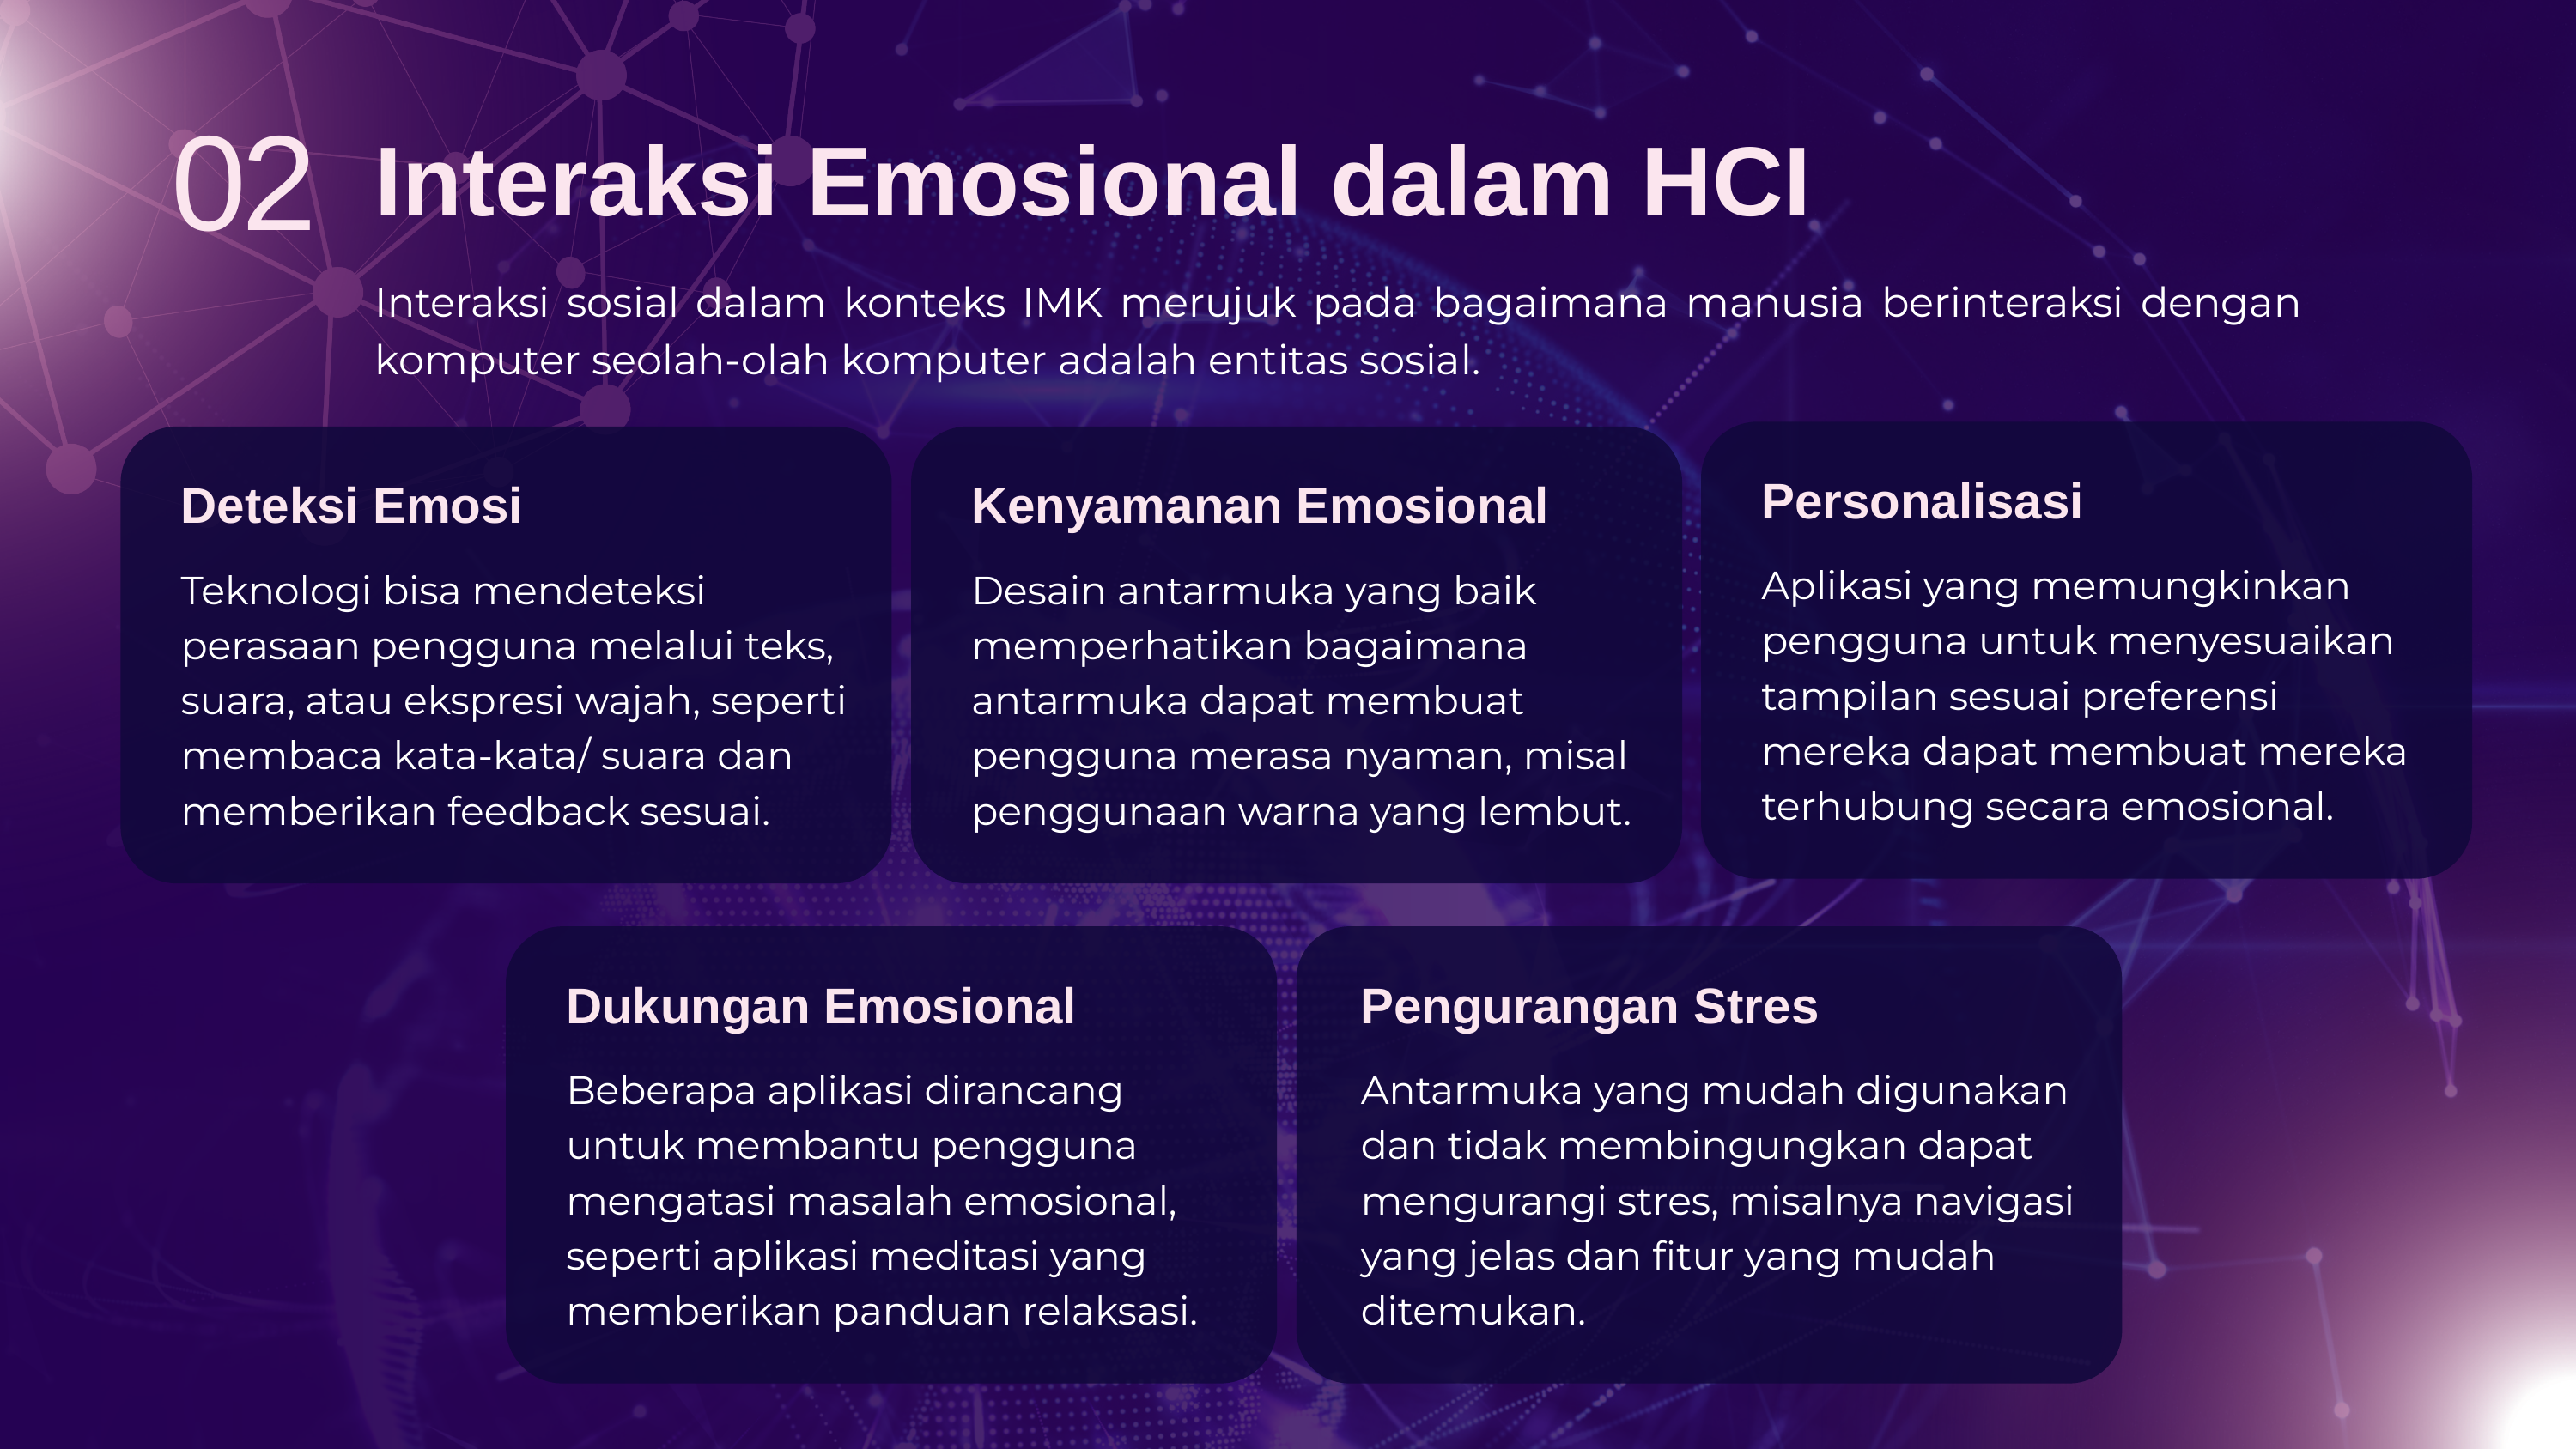

Interaksi Emosional dalam HCI
02
Interaksi sosial dalam konteks IMK merujuk pada bagaimana manusia berinteraksi dengan komputer seolah-olah komputer adalah entitas sosial.

Personalisasi
Aplikasi yang memungkinkan pengguna untuk menyesuaikan tampilan sesuai preferensi mereka dapat membuat mereka terhubung secara emosional.

Deteksi Emosi
Teknologi bisa mendeteksi perasaan pengguna melalui teks, suara, atau ekspresi wajah, seperti membaca kata-kata/ suara dan memberikan feedback sesuai.

Kenyamanan Emosional
Desain antarmuka yang baik memperhatikan bagaimana antarmuka dapat membuat pengguna merasa nyaman, misal penggunaan warna yang lembut.

Dukungan Emosional
Beberapa aplikasi dirancang untuk membantu pengguna mengatasi masalah emosional, seperti aplikasi meditasi yang memberikan panduan relaksasi.

Pengurangan Stres
Antarmuka yang mudah digunakan dan tidak membingungkan dapat mengurangi stres, misalnya navigasi yang jelas dan fitur yang mudah ditemukan.